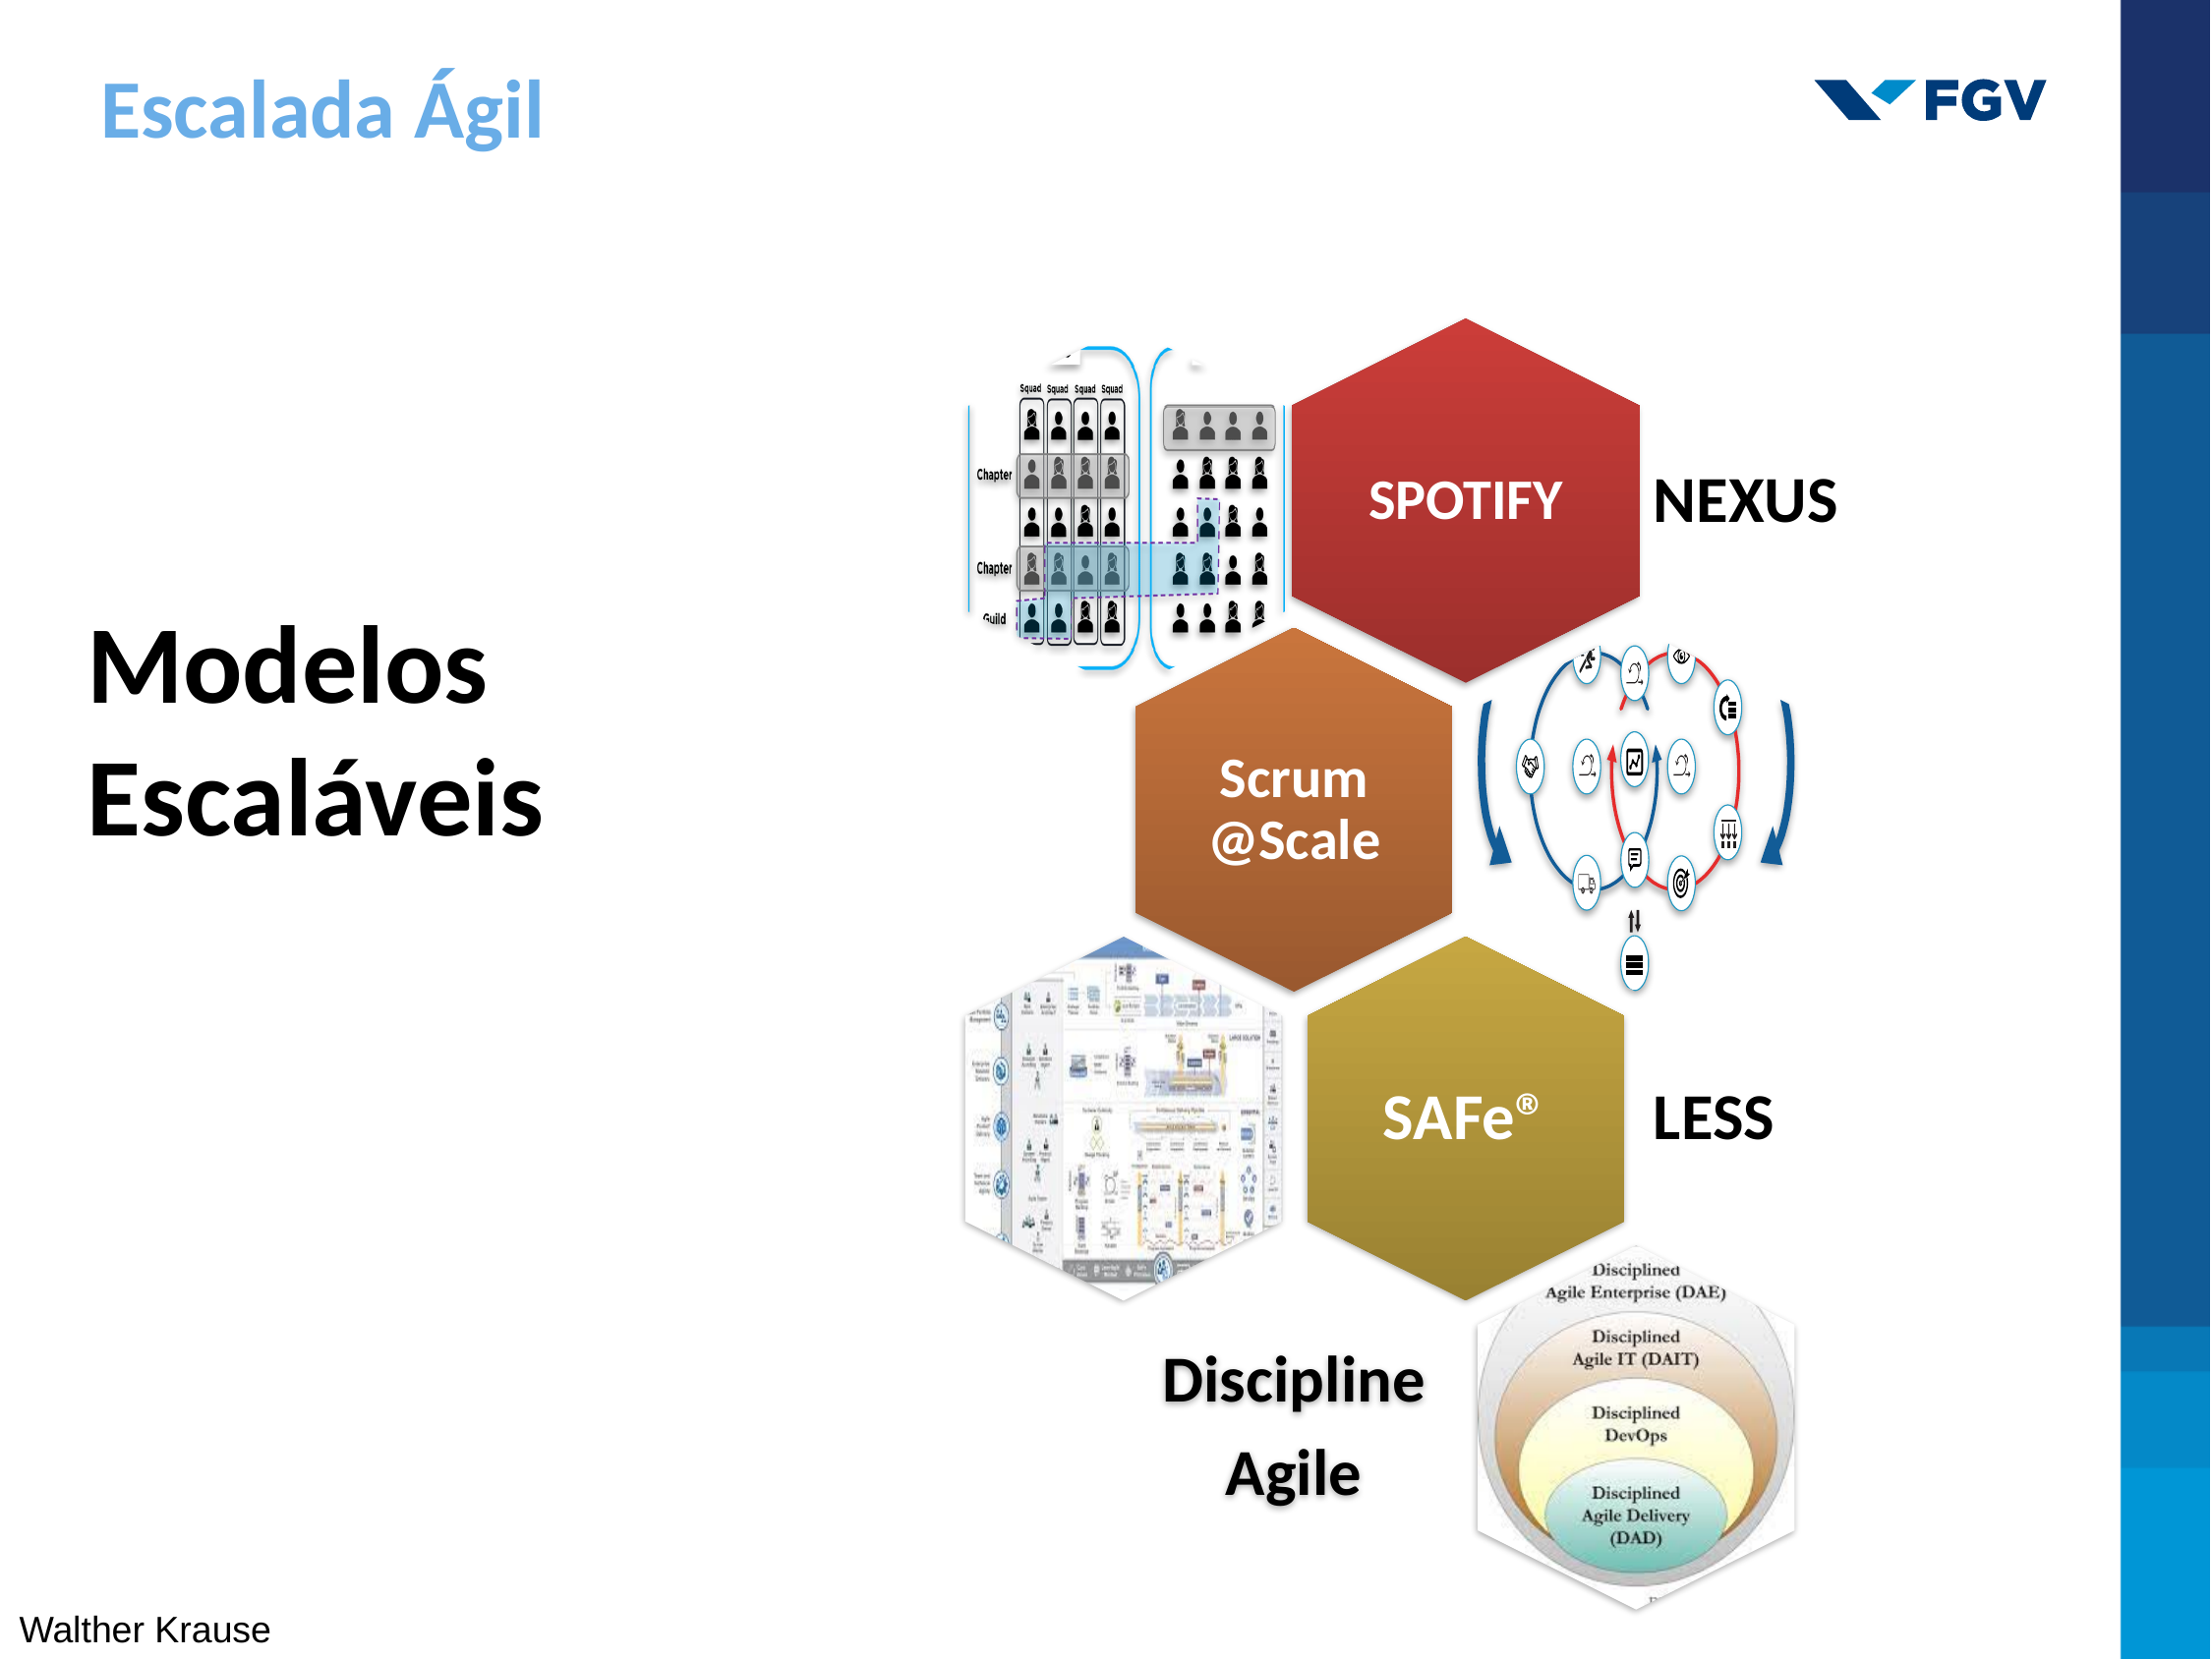

Escalada Ágil
SPOTIFY
NEXUS

Scrum@Scale

SAFe®
LESS

Discipline
Agile

Modelos Escaláveis